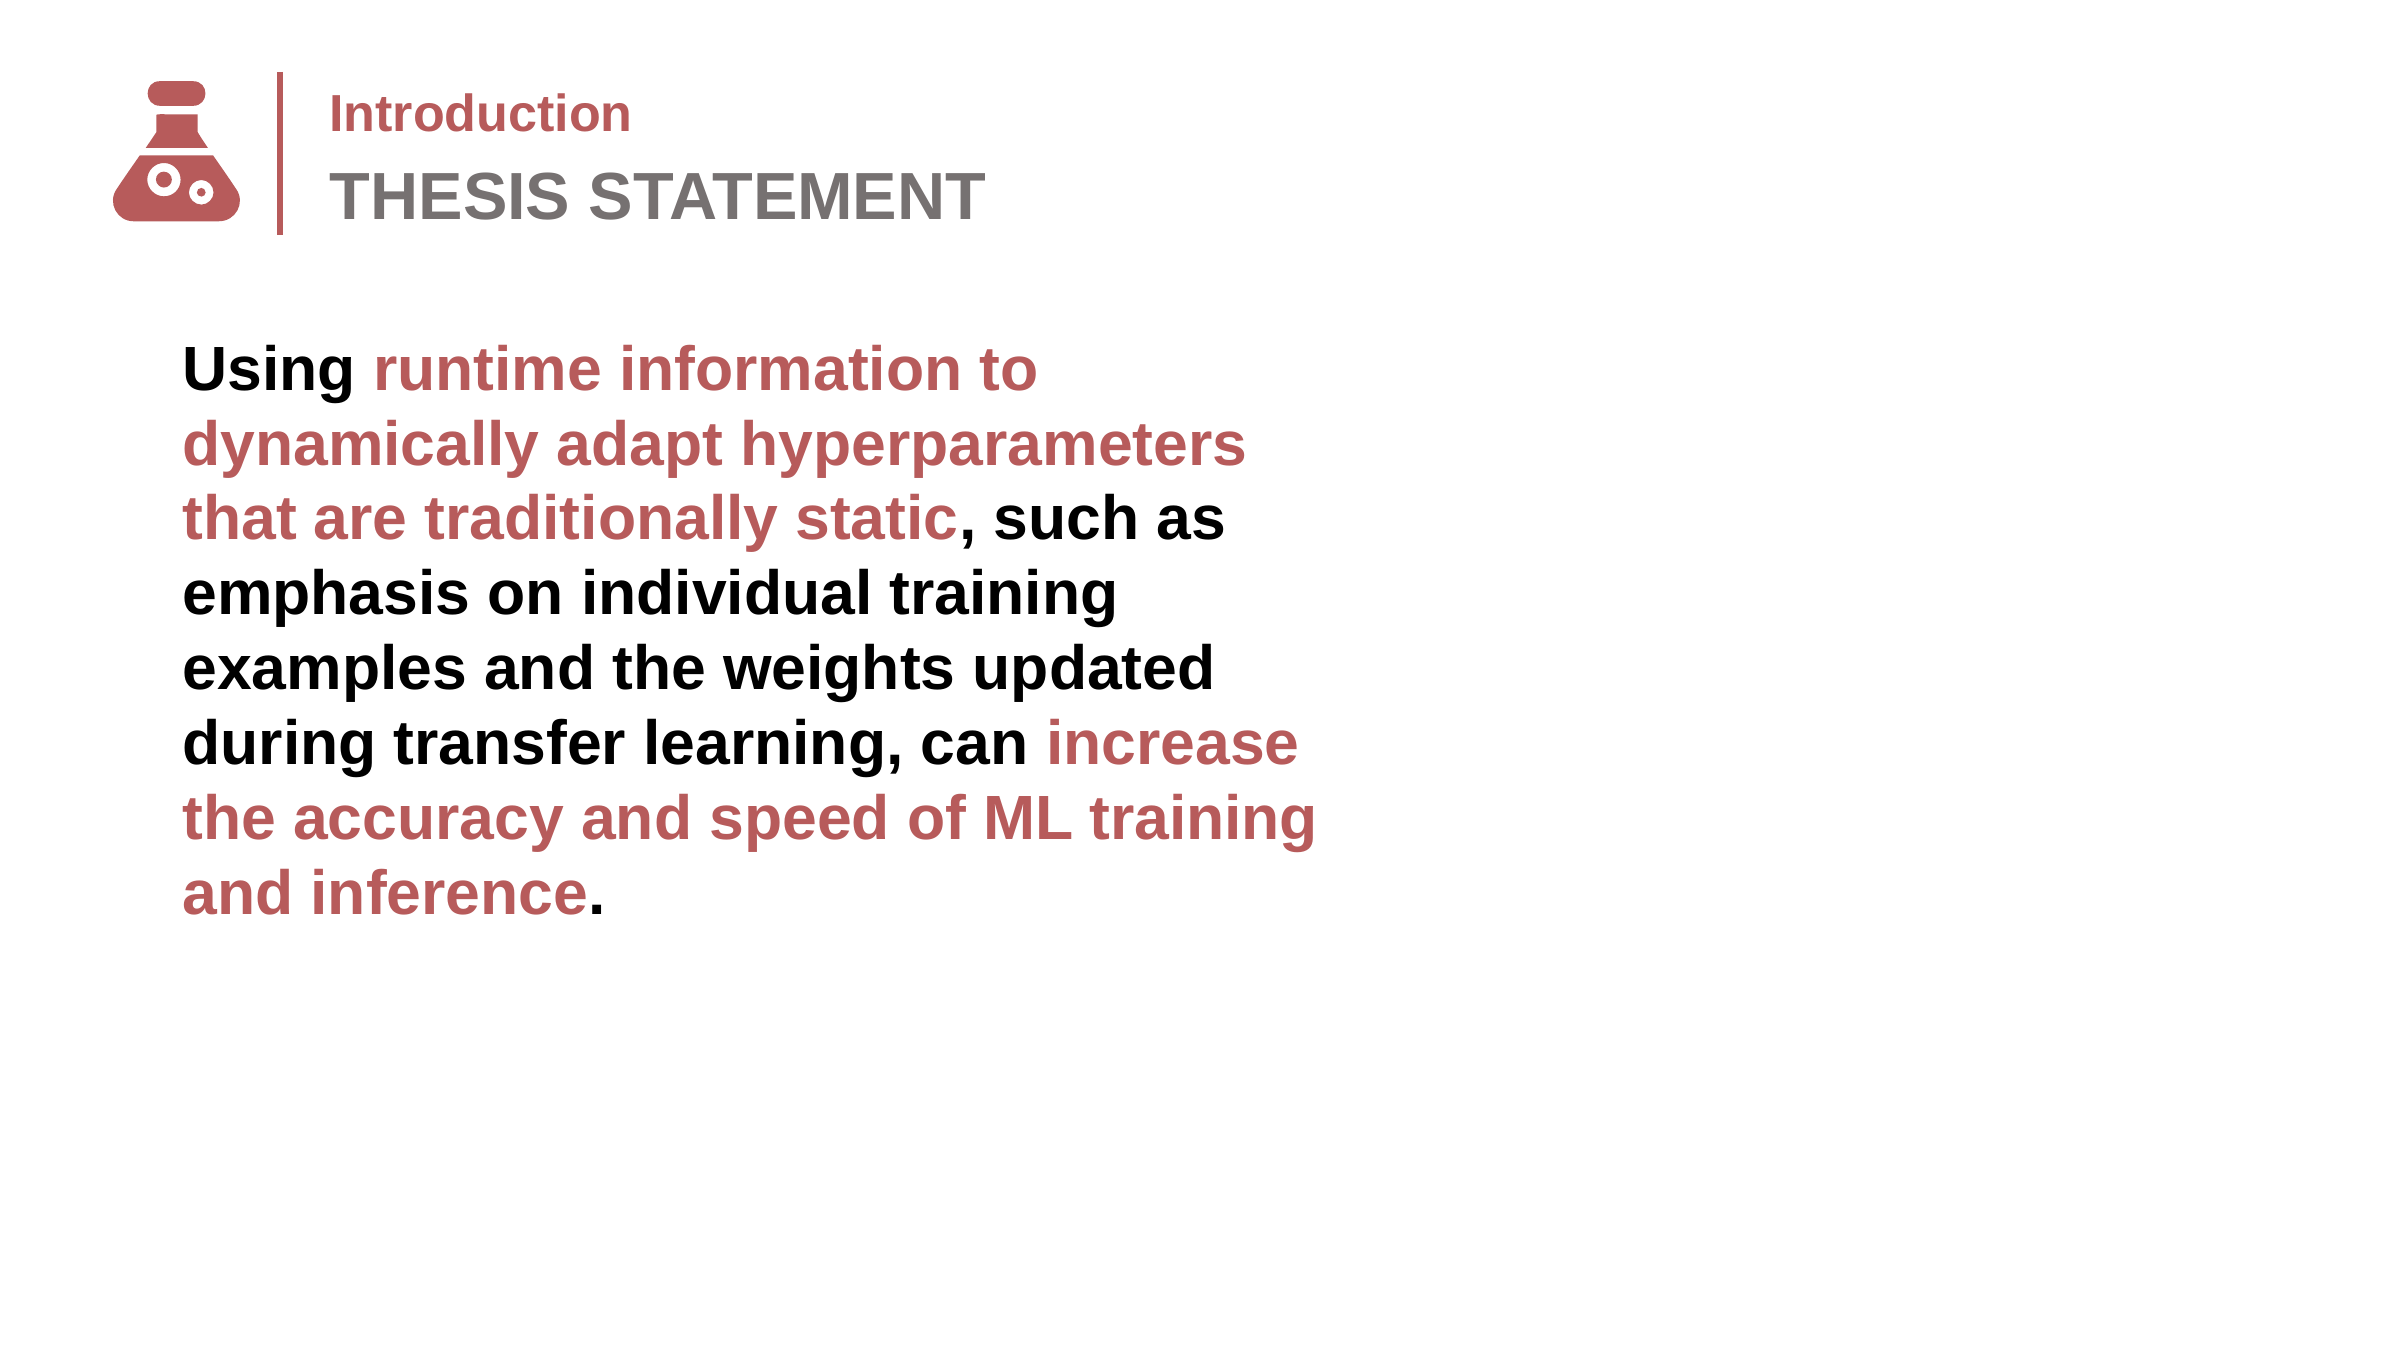

# Introduction
THESIS STATEMENT
Using runtime information to dynamically adapt hyperparameters that are traditionally static, such as emphasis on individual training examples and the weights updated during transfer learning, can increase the accuracy and speed of ML training and inference.